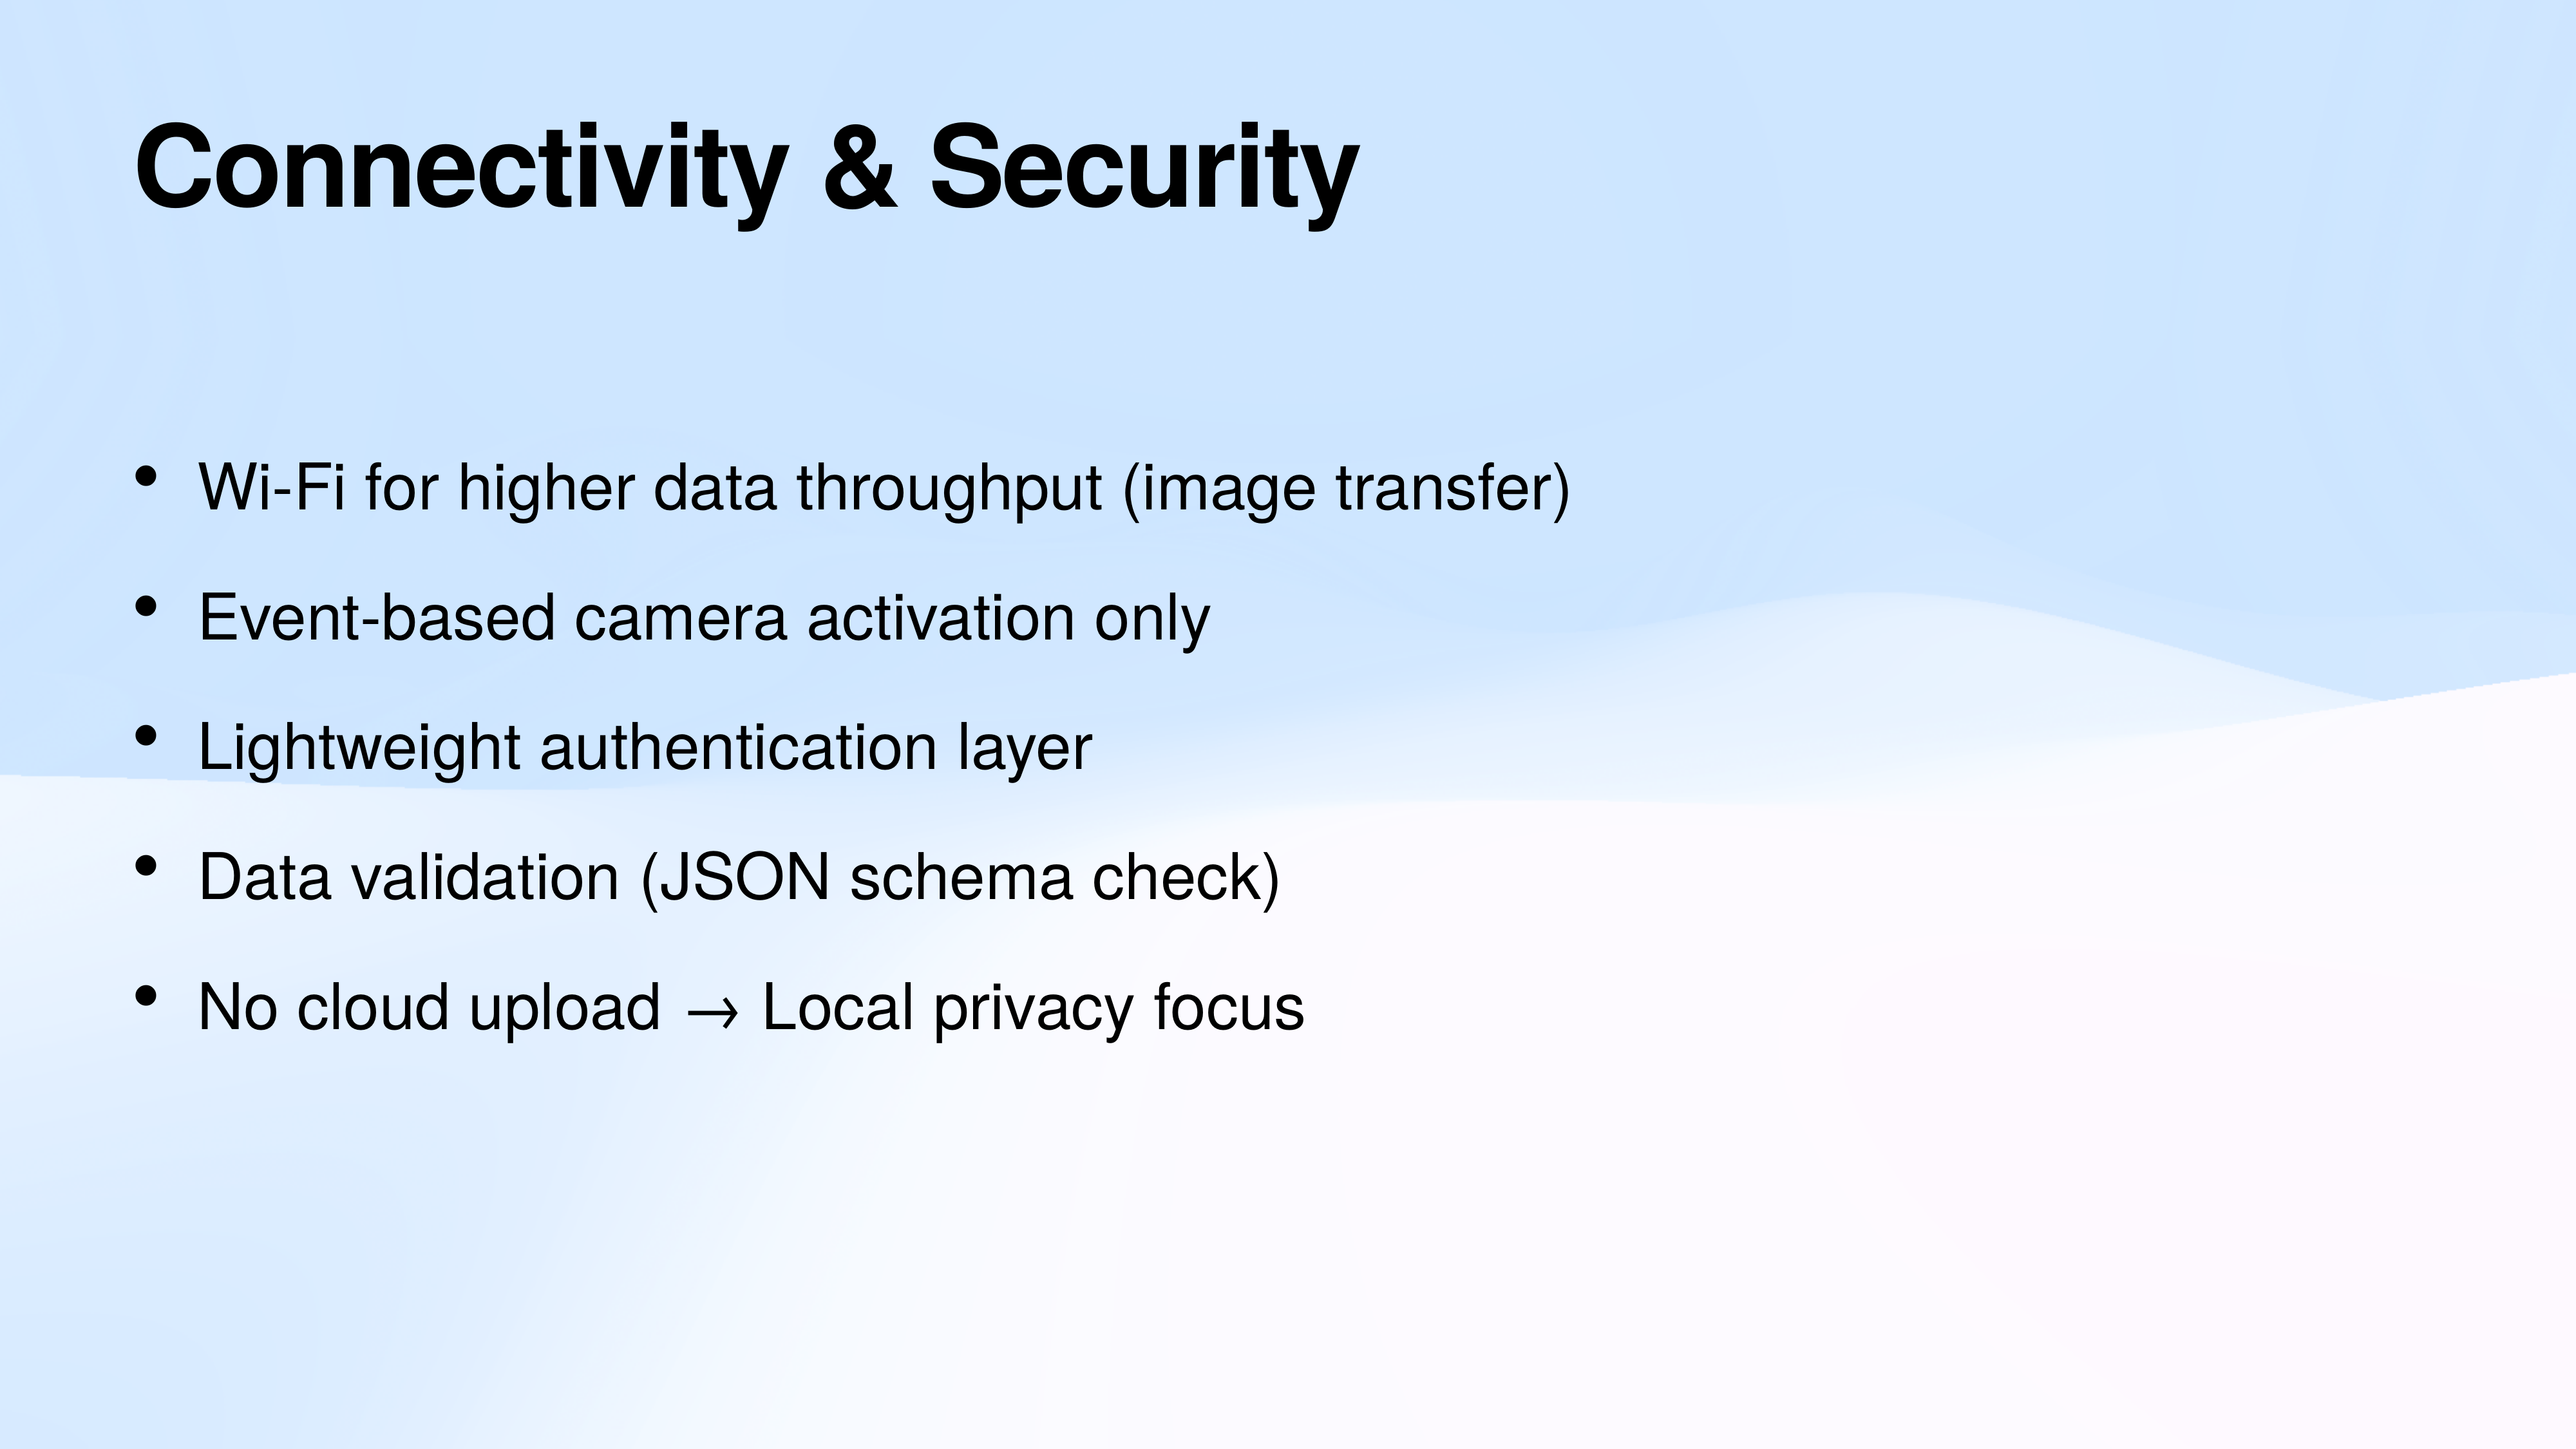

# Connectivity & Security
Wi-Fi for higher data throughput (image transfer)
Event-based camera activation only
Lightweight authentication layer
Data validation (JSON schema check)
No cloud upload → Local privacy focus